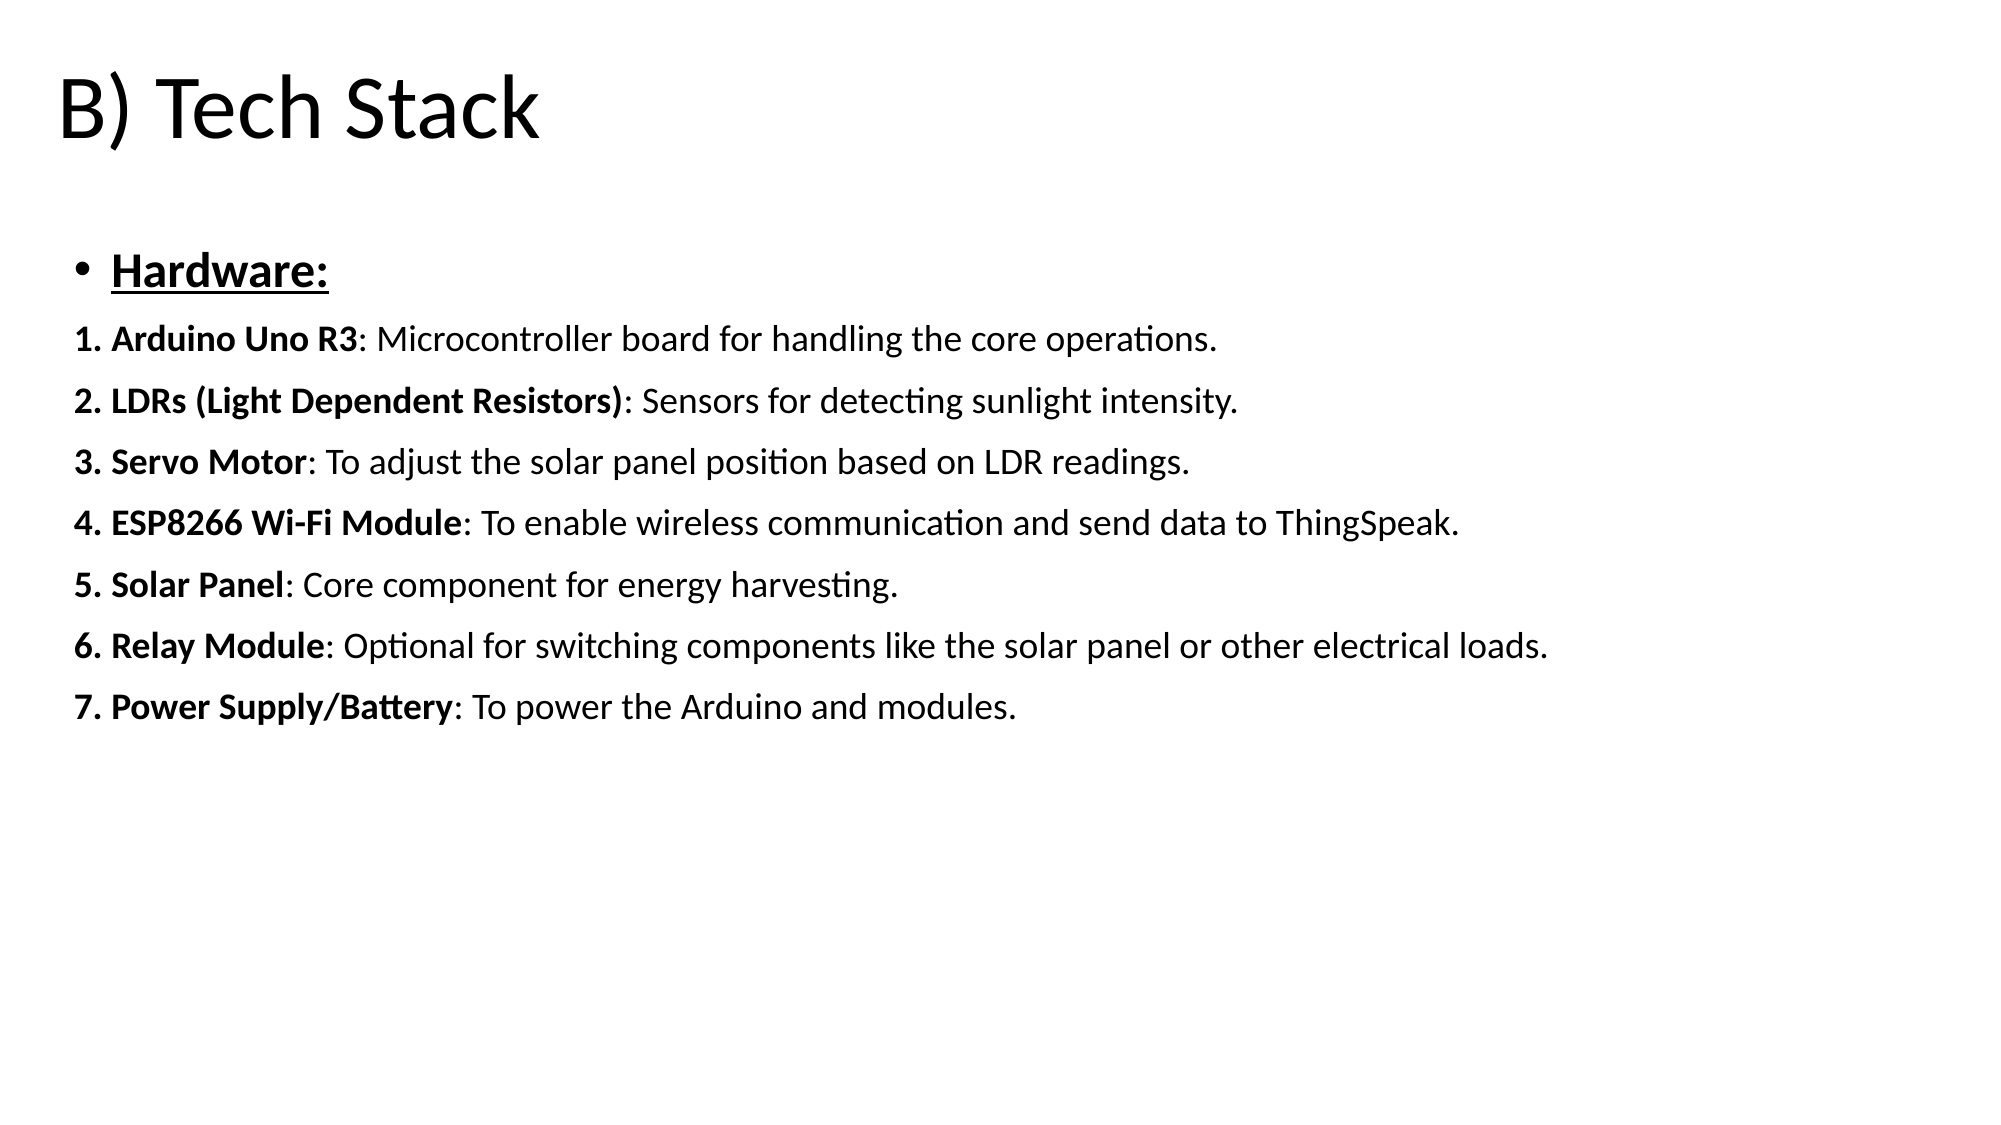

B) Tech Stack
Hardware:
Arduino Uno R3: Microcontroller board for handling the core operations.
LDRs (Light Dependent Resistors): Sensors for detecting sunlight intensity.
Servo Motor: To adjust the solar panel position based on LDR readings.
ESP8266 Wi-Fi Module: To enable wireless communication and send data to ThingSpeak.
Solar Panel: Core component for energy harvesting.
Relay Module: Optional for switching components like the solar panel or other electrical loads.
Power Supply/Battery: To power the Arduino and modules.